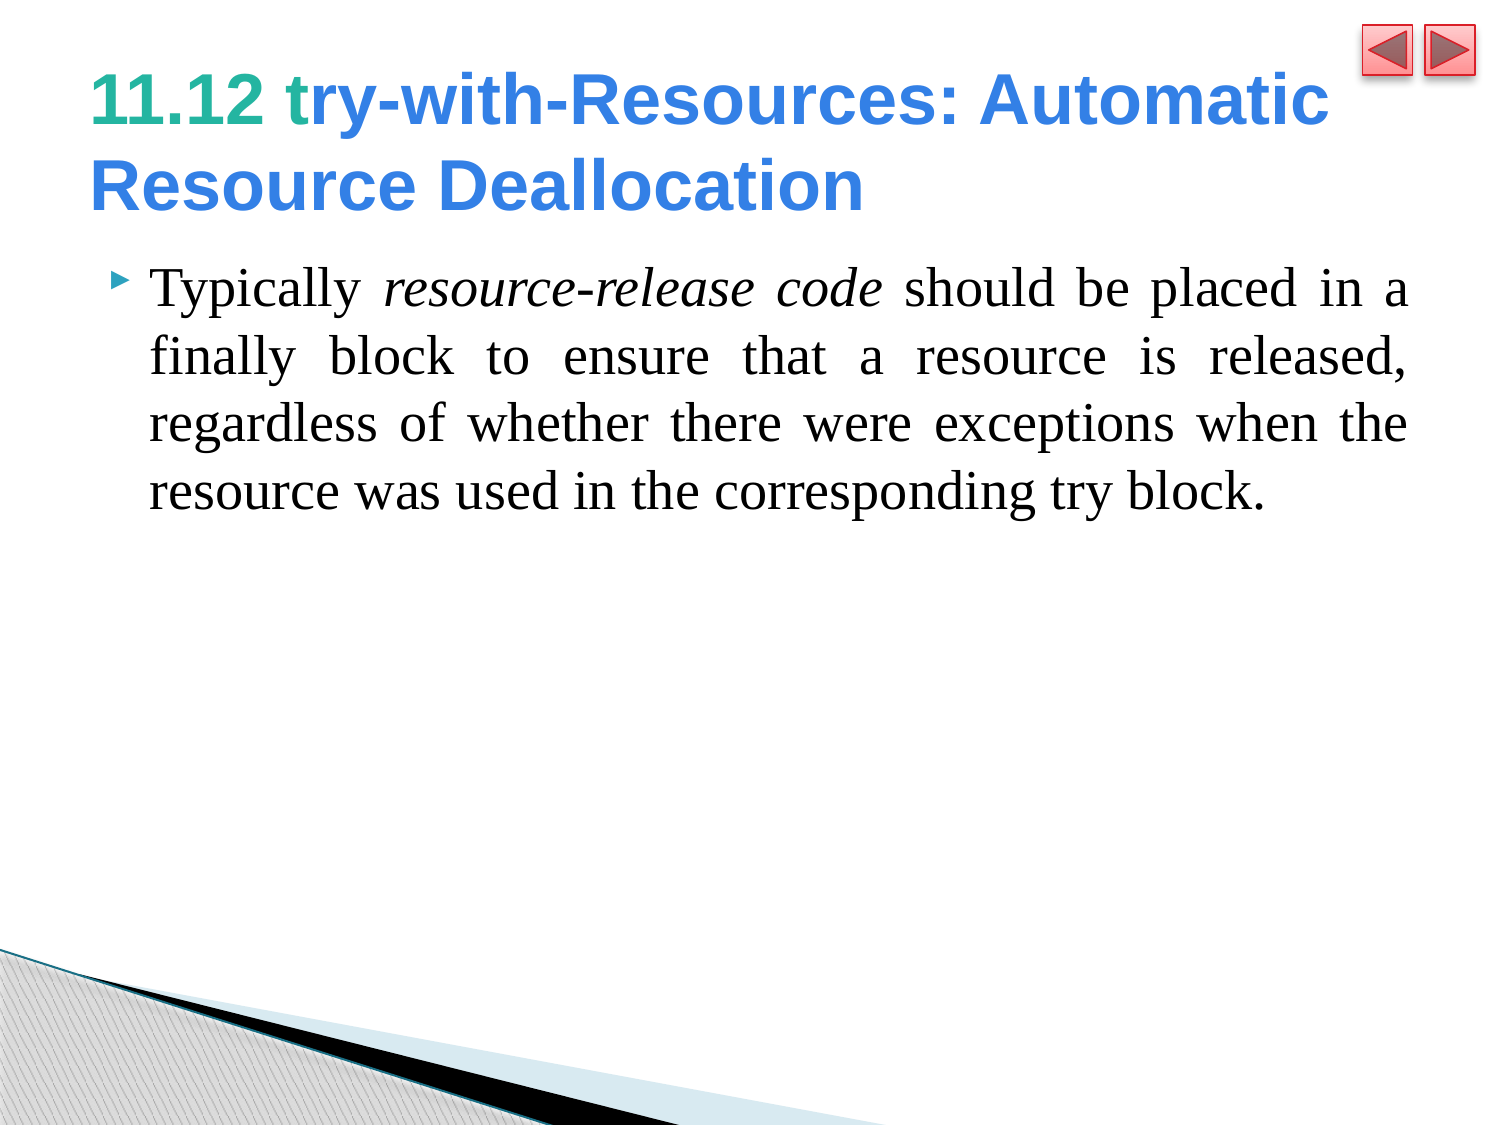

# 11.12 try-with-Resources: Automatic Resource Deallocation
Typically resource-release code should be placed in a finally block to ensure that a resource is released, regardless of whether there were exceptions when the resource was used in the corresponding try block.